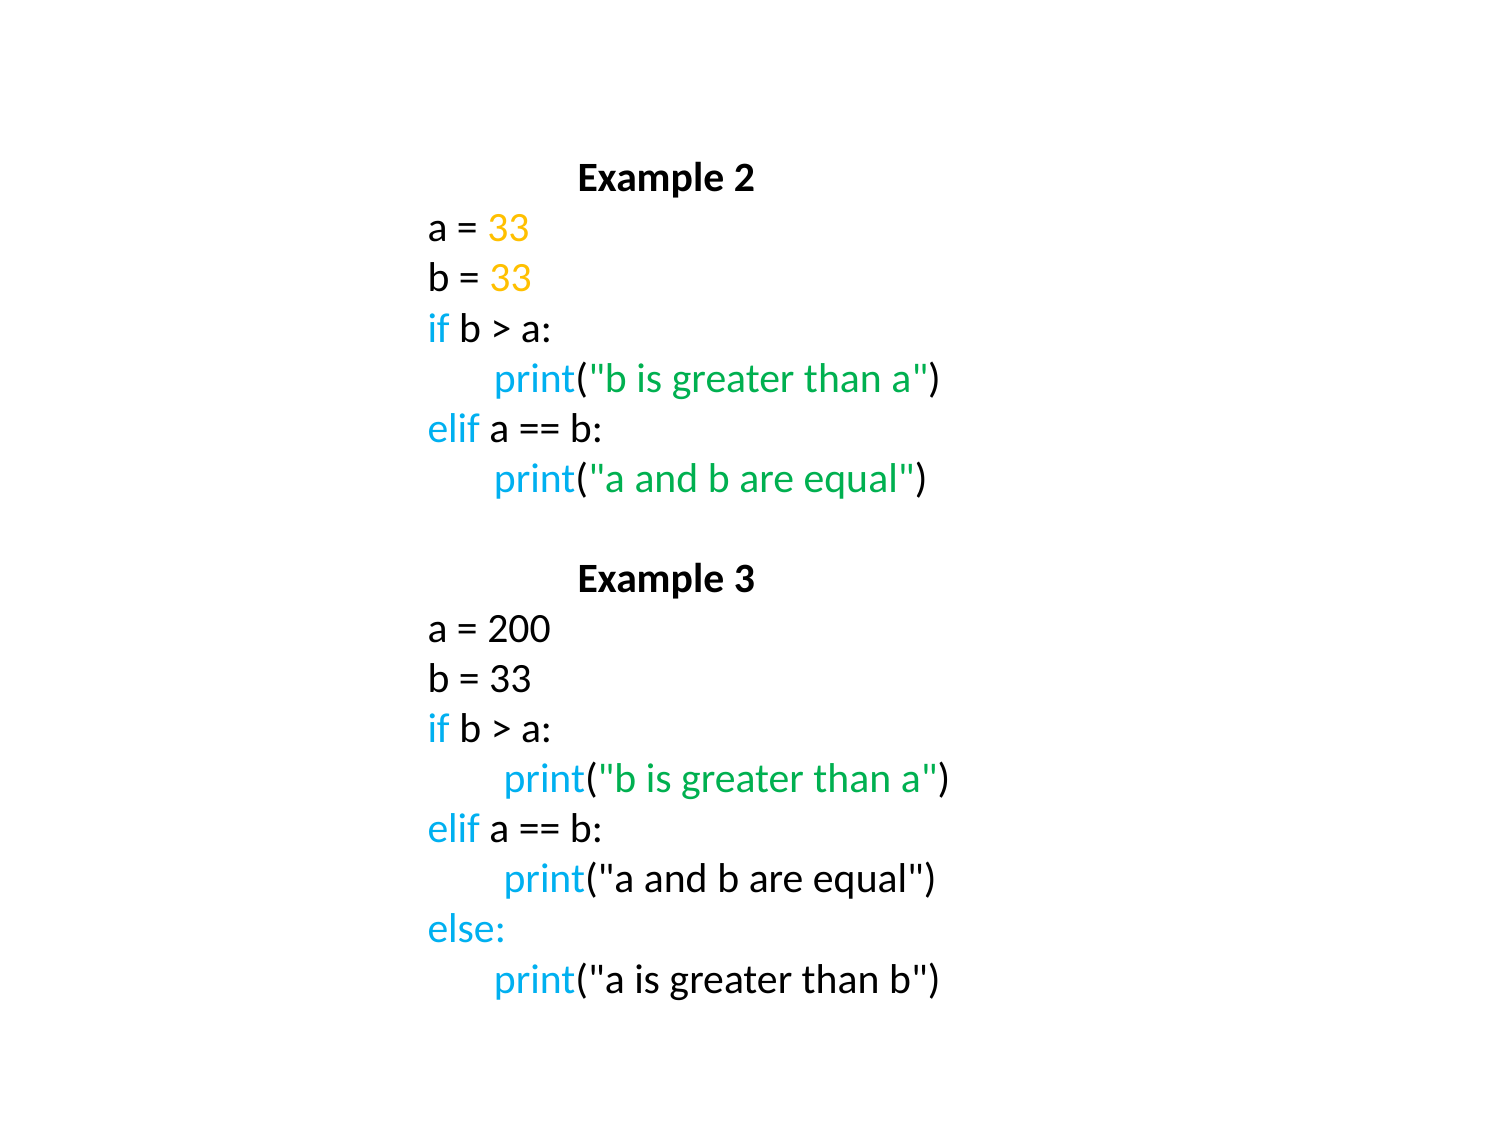

# Example 2 a = 33 b = 33 if b > a:  		       print("b is greater than a") elif a == b:   		       print("a and b are equal") Example 3 a = 200 b = 33 if b > a:   		        print("b is greater than a") elif a == b:   		        print("a and b are equal") else:  		       print("a is greater than b")